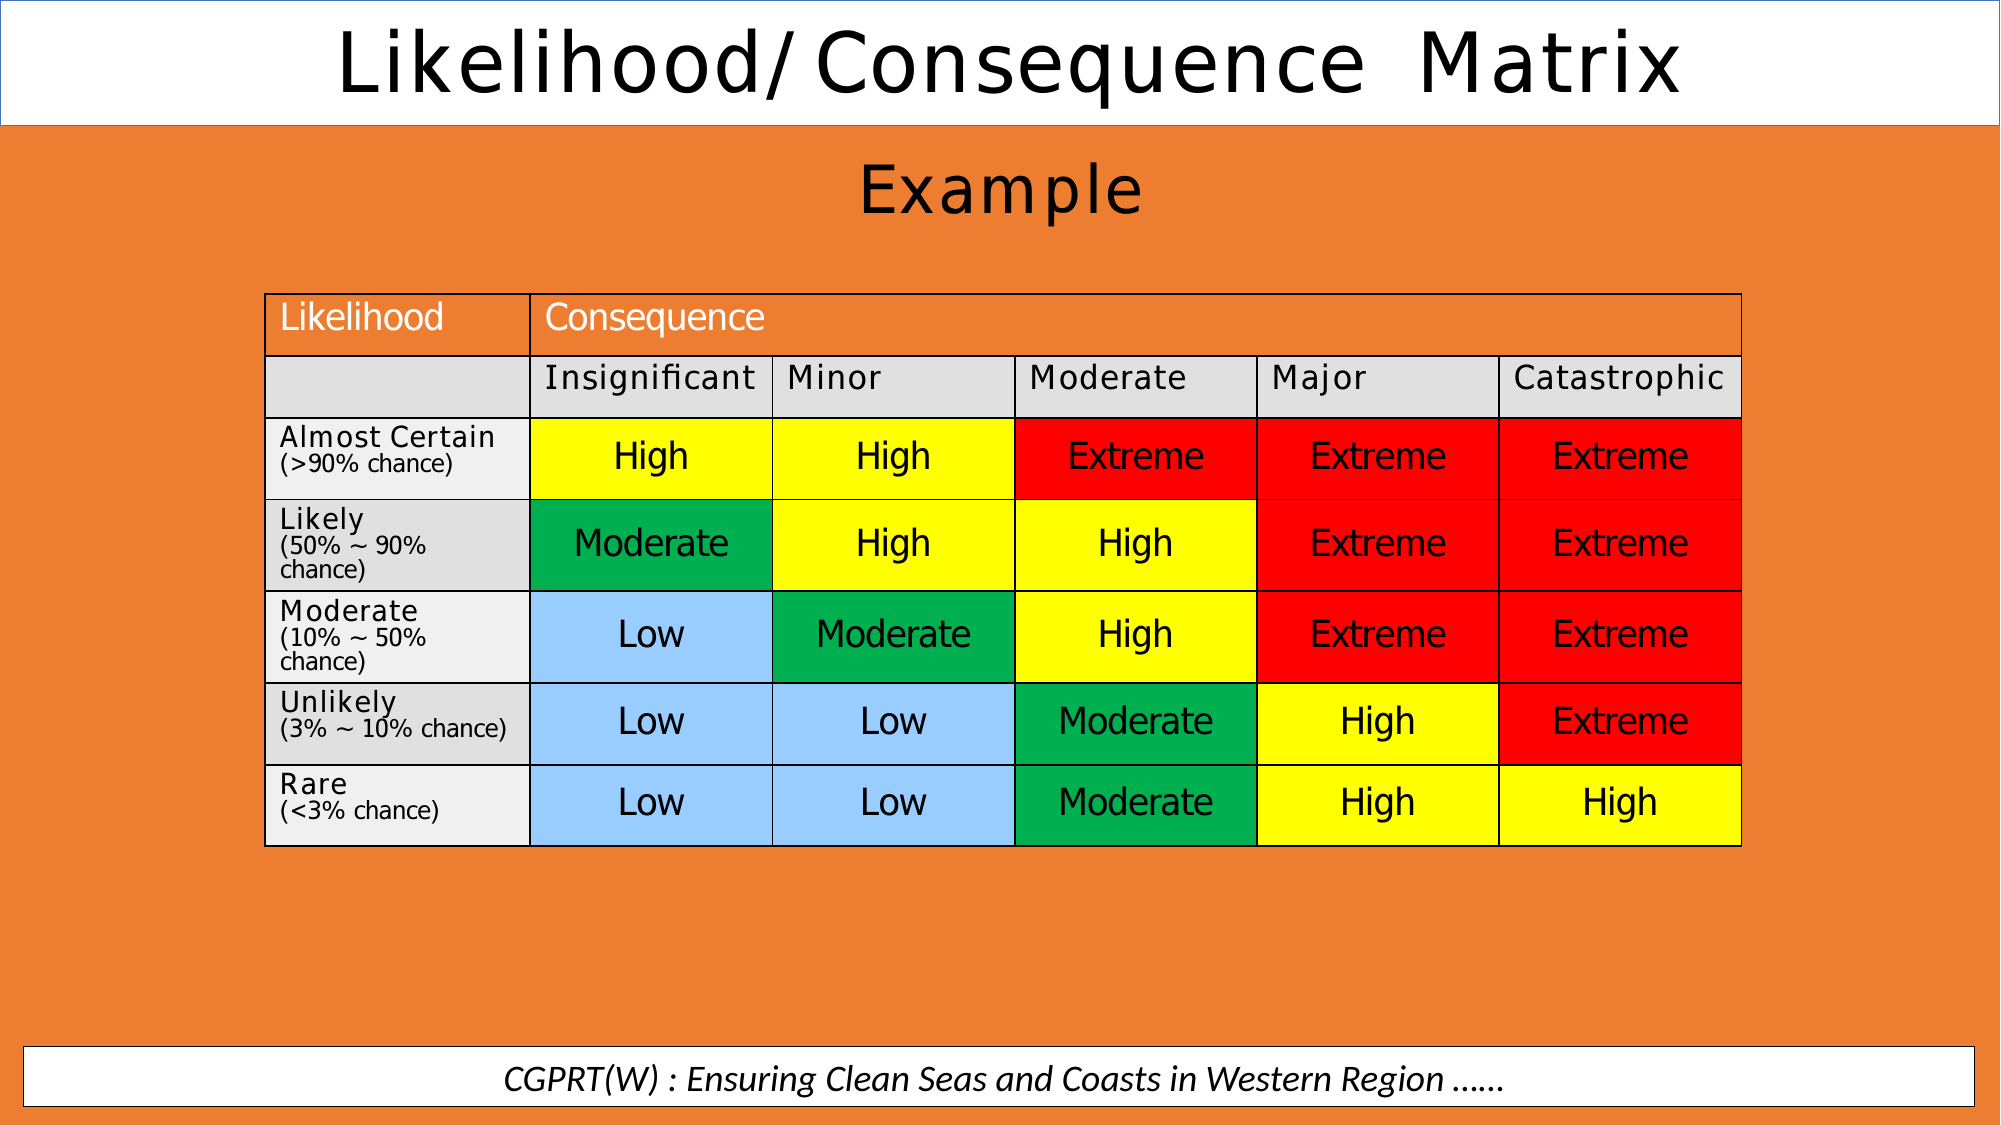

Likelihood/Consequence  Matrix
Example
| Likelihood | Consequence |  |  |  |  |
| --- | --- | --- | --- | --- | --- |
|  | Insignificant | Minor | Moderate | Major | Catastrophic |
| Almost Certain (>90% chance) | High | High | Extreme | Extreme | Extreme |
| Likely (50% ~ 90% chance) | Moderate | High | High | Extreme | Extreme |
| Moderate (10% ~ 50% chance) | Low | Moderate | High | Extreme | Extreme |
| Unlikely (3% ~ 10% chance) | Low | Low | Moderate | High | Extreme |
| Rare (<3% chance) | Low | Low | Moderate | High | High |
 CGPRT(W) : Ensuring Clean Seas and Coasts in Western Region ……